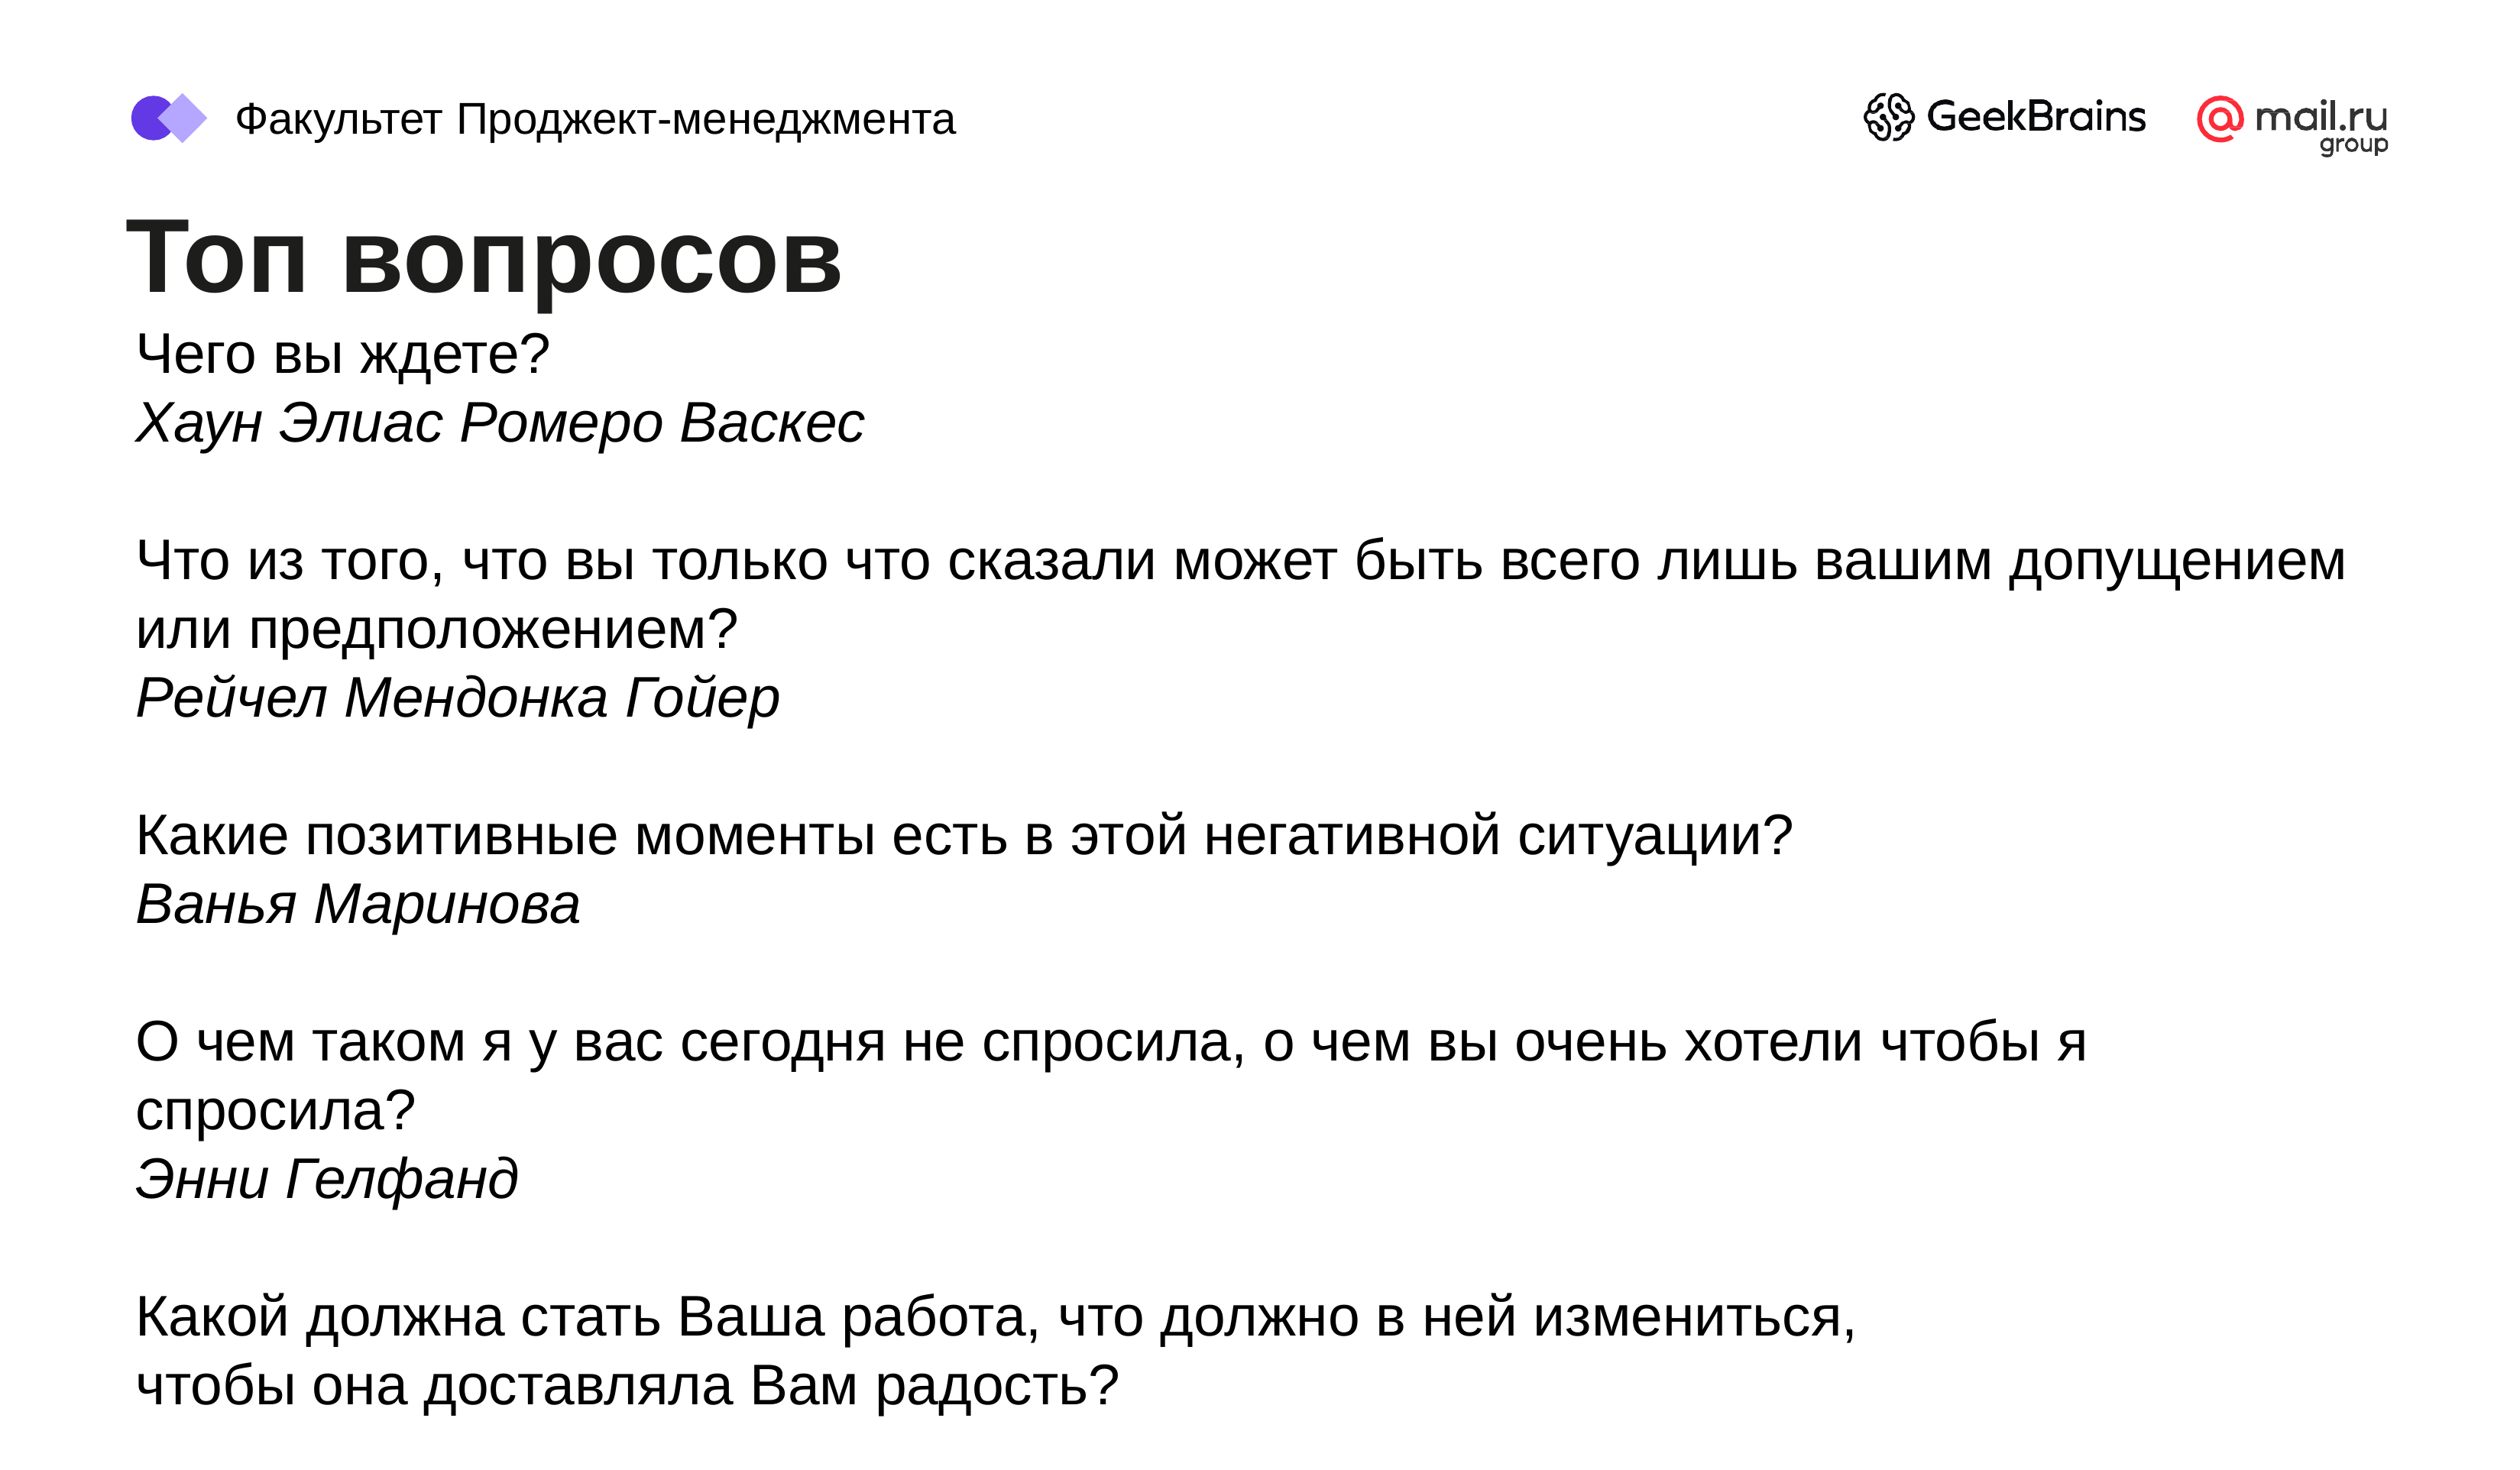

Факультет Проджект-менеджмента

# Топ вопросов
Чего вы ждете?
Хаун Элиас Ромеро Васкес

Что из того, что вы только что сказали может быть всего лишь вашим допущением или предположением?
Рейчел Мендонка Гойер

Какие позитивные моменты есть в этой негативной ситуации?
Ванья Маринова

О чем таком я у вас сегодня не спросила, о чем вы очень хотели чтобы я спросила?
Энни Гелфанд

Какой должна стать Ваша работа, что должно в ней измениться,
чтобы она доставляла Вам радость?